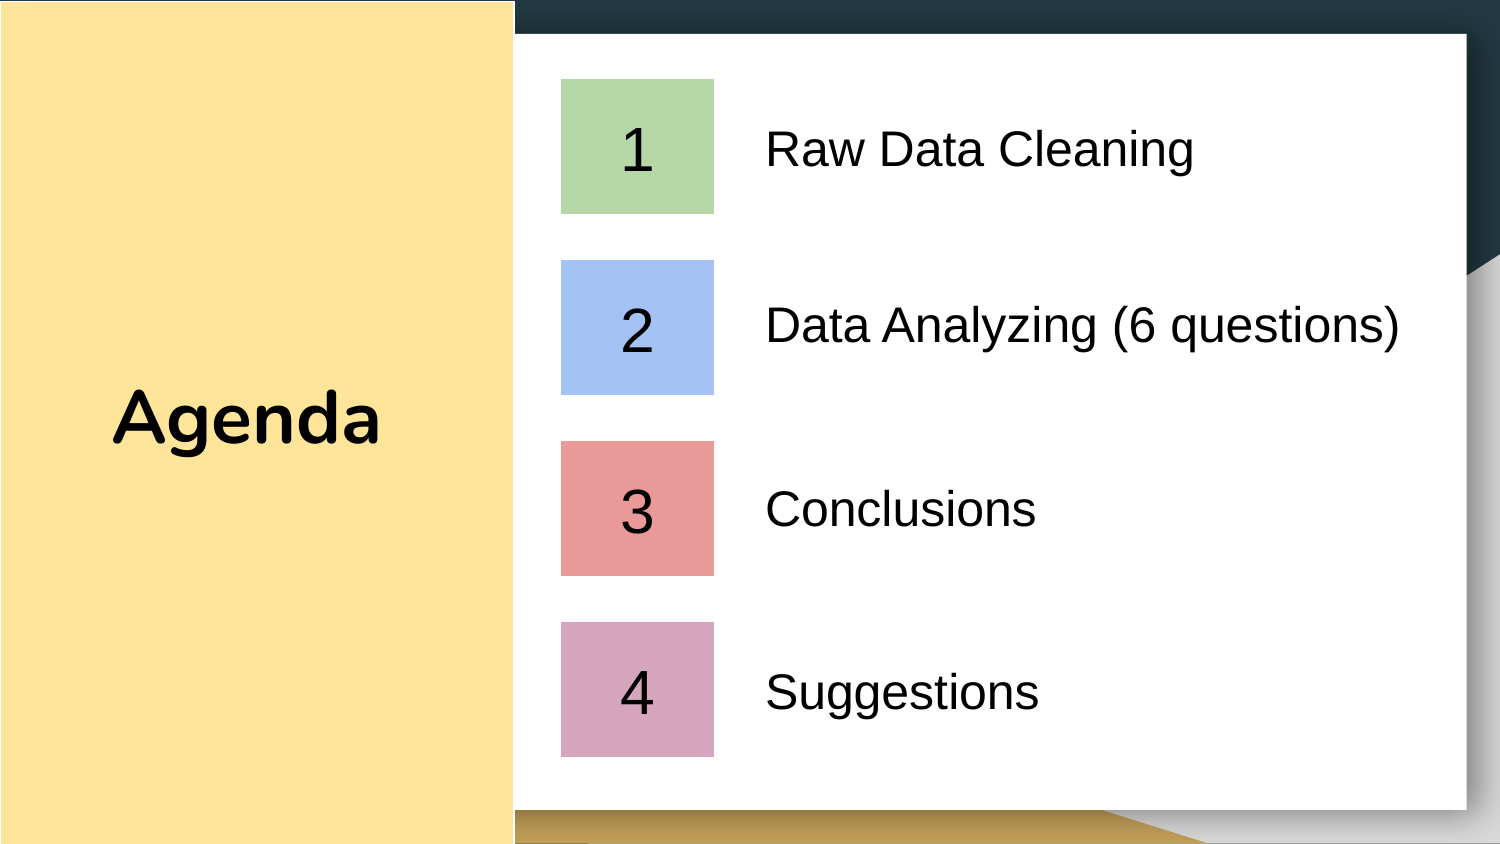

1
Raw Data Cleaning
2
Data Analyzing (6 questions)

# Agenda
3
Conclusions
4
Suggestions